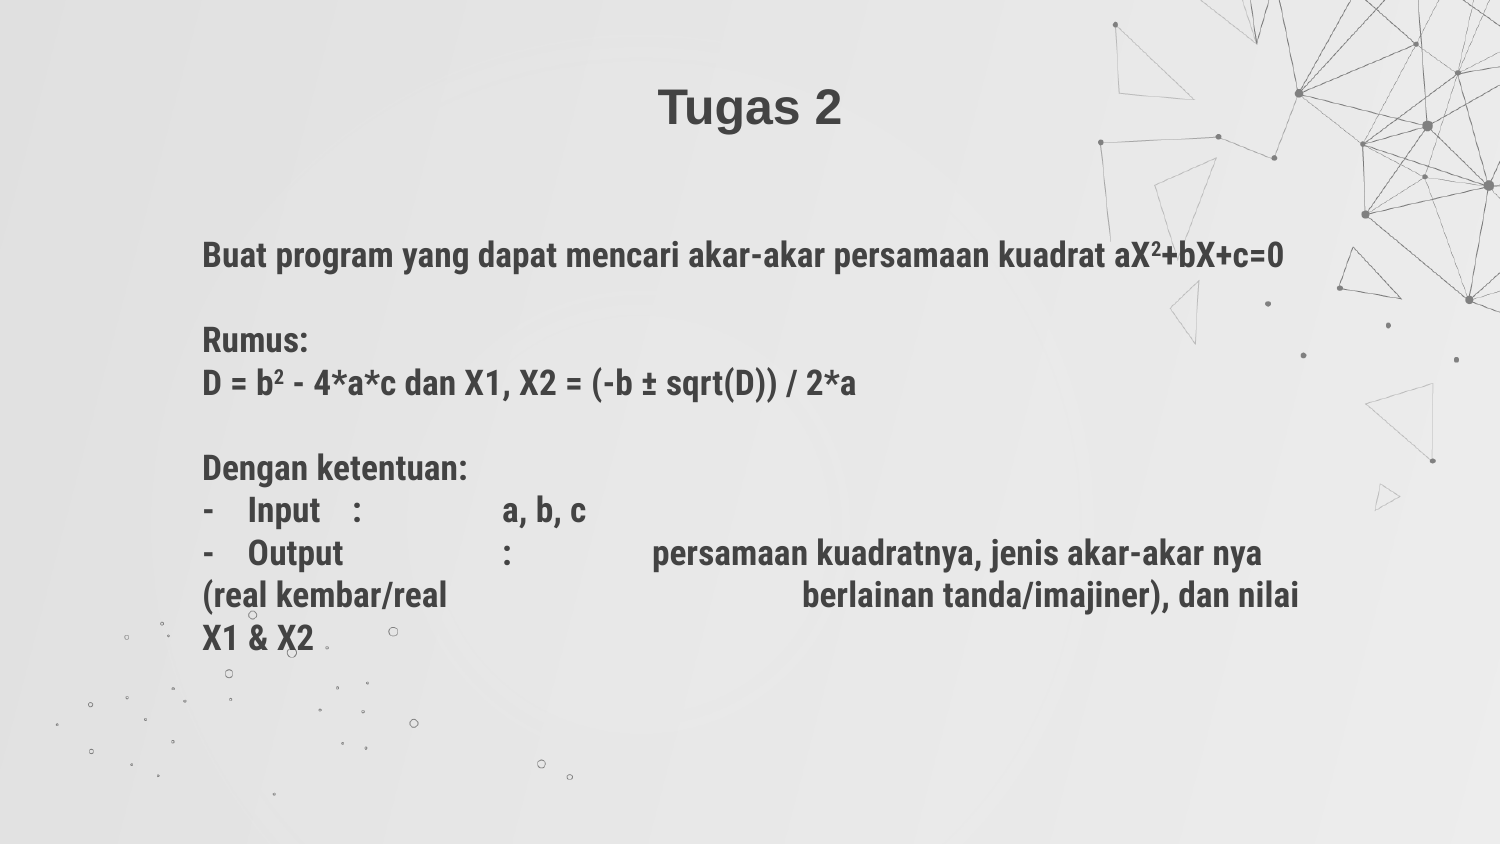

# Tugas 2
Buat program yang dapat mencari akar-akar persamaan kuadrat aX2+bX+c=0

Rumus:
D = b2 - 4*a*c dan X1, X2 = (-b ± sqrt(D)) / 2*a

Dengan ketentuan:
-    Input	:	a, b, c
-    Output 	:	persamaan kuadratnya, jenis akar-akar nya (real kembar/real			berlainan tanda/imajiner), dan nilai X1 & X2